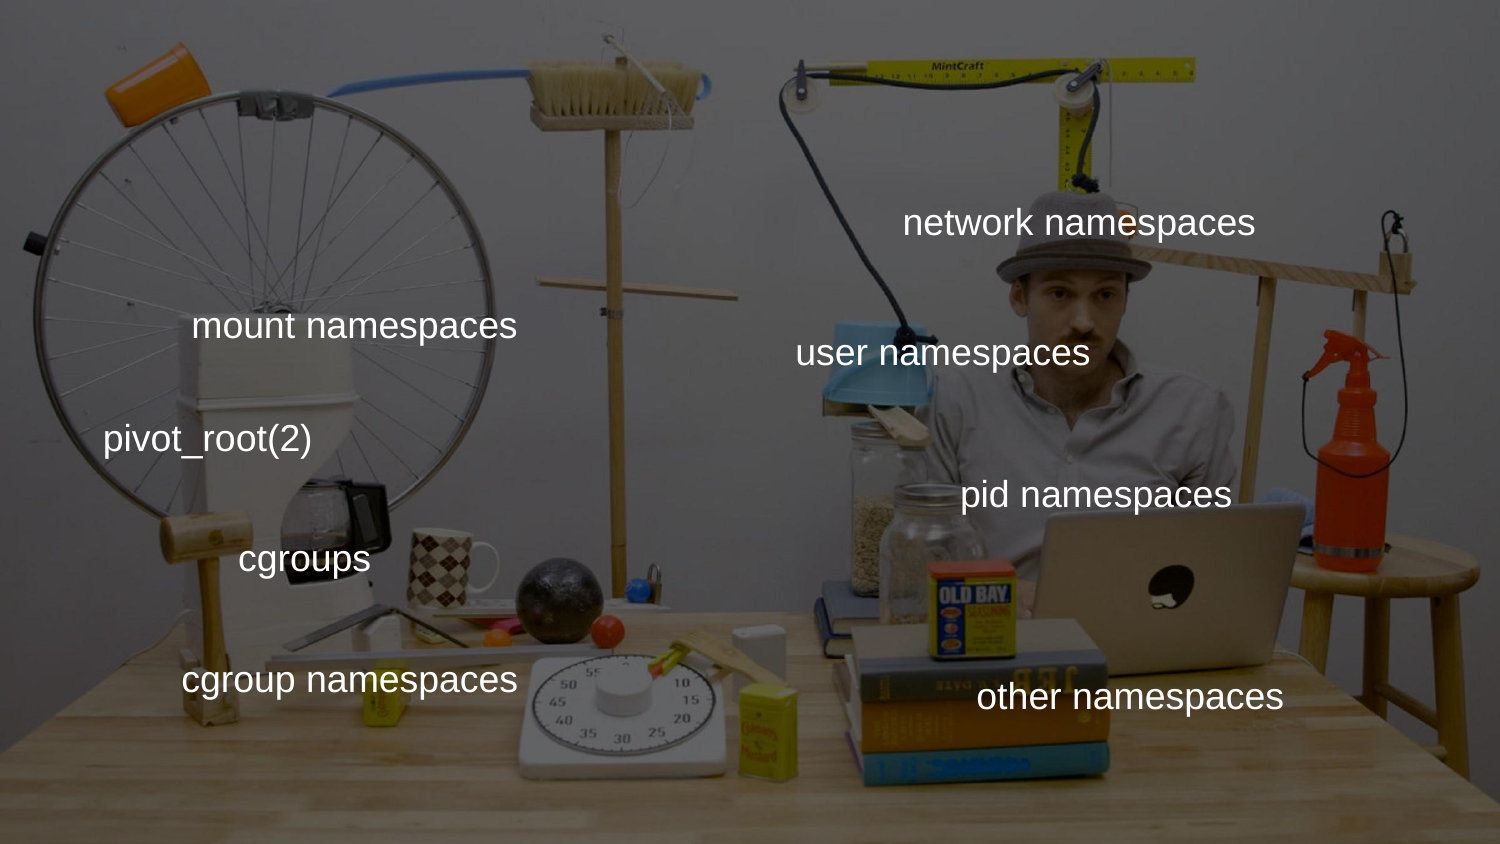

network namespaces
mount namespaces
user namespaces
pivot_root(2)
pid namespaces
cgroups
cgroup namespaces
other namespaces